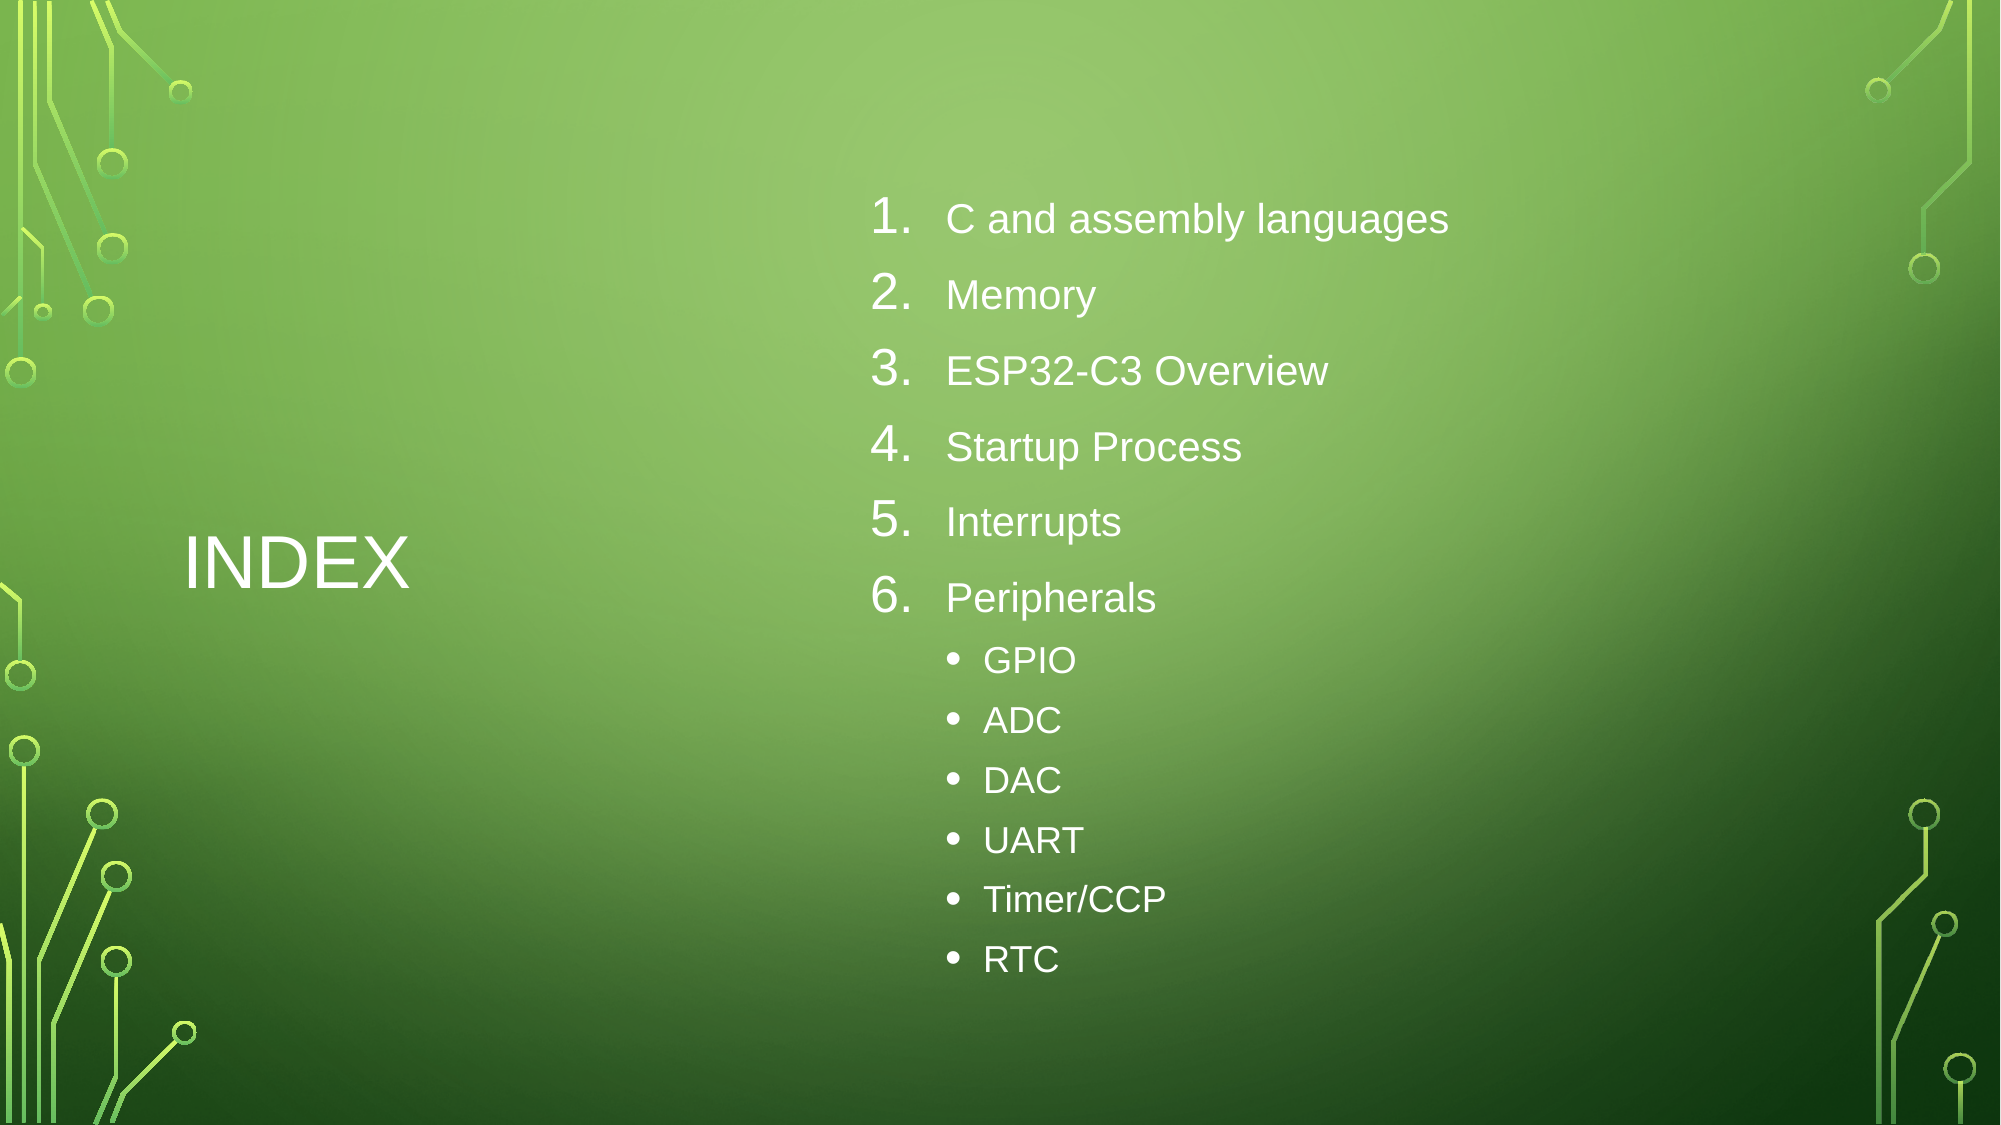

# Index
C and assembly languages
Memory
ESP32-C3 Overview
Startup Process
Interrupts
Peripherals
GPIO
ADC
DAC
UART
Timer/CCP
RTC